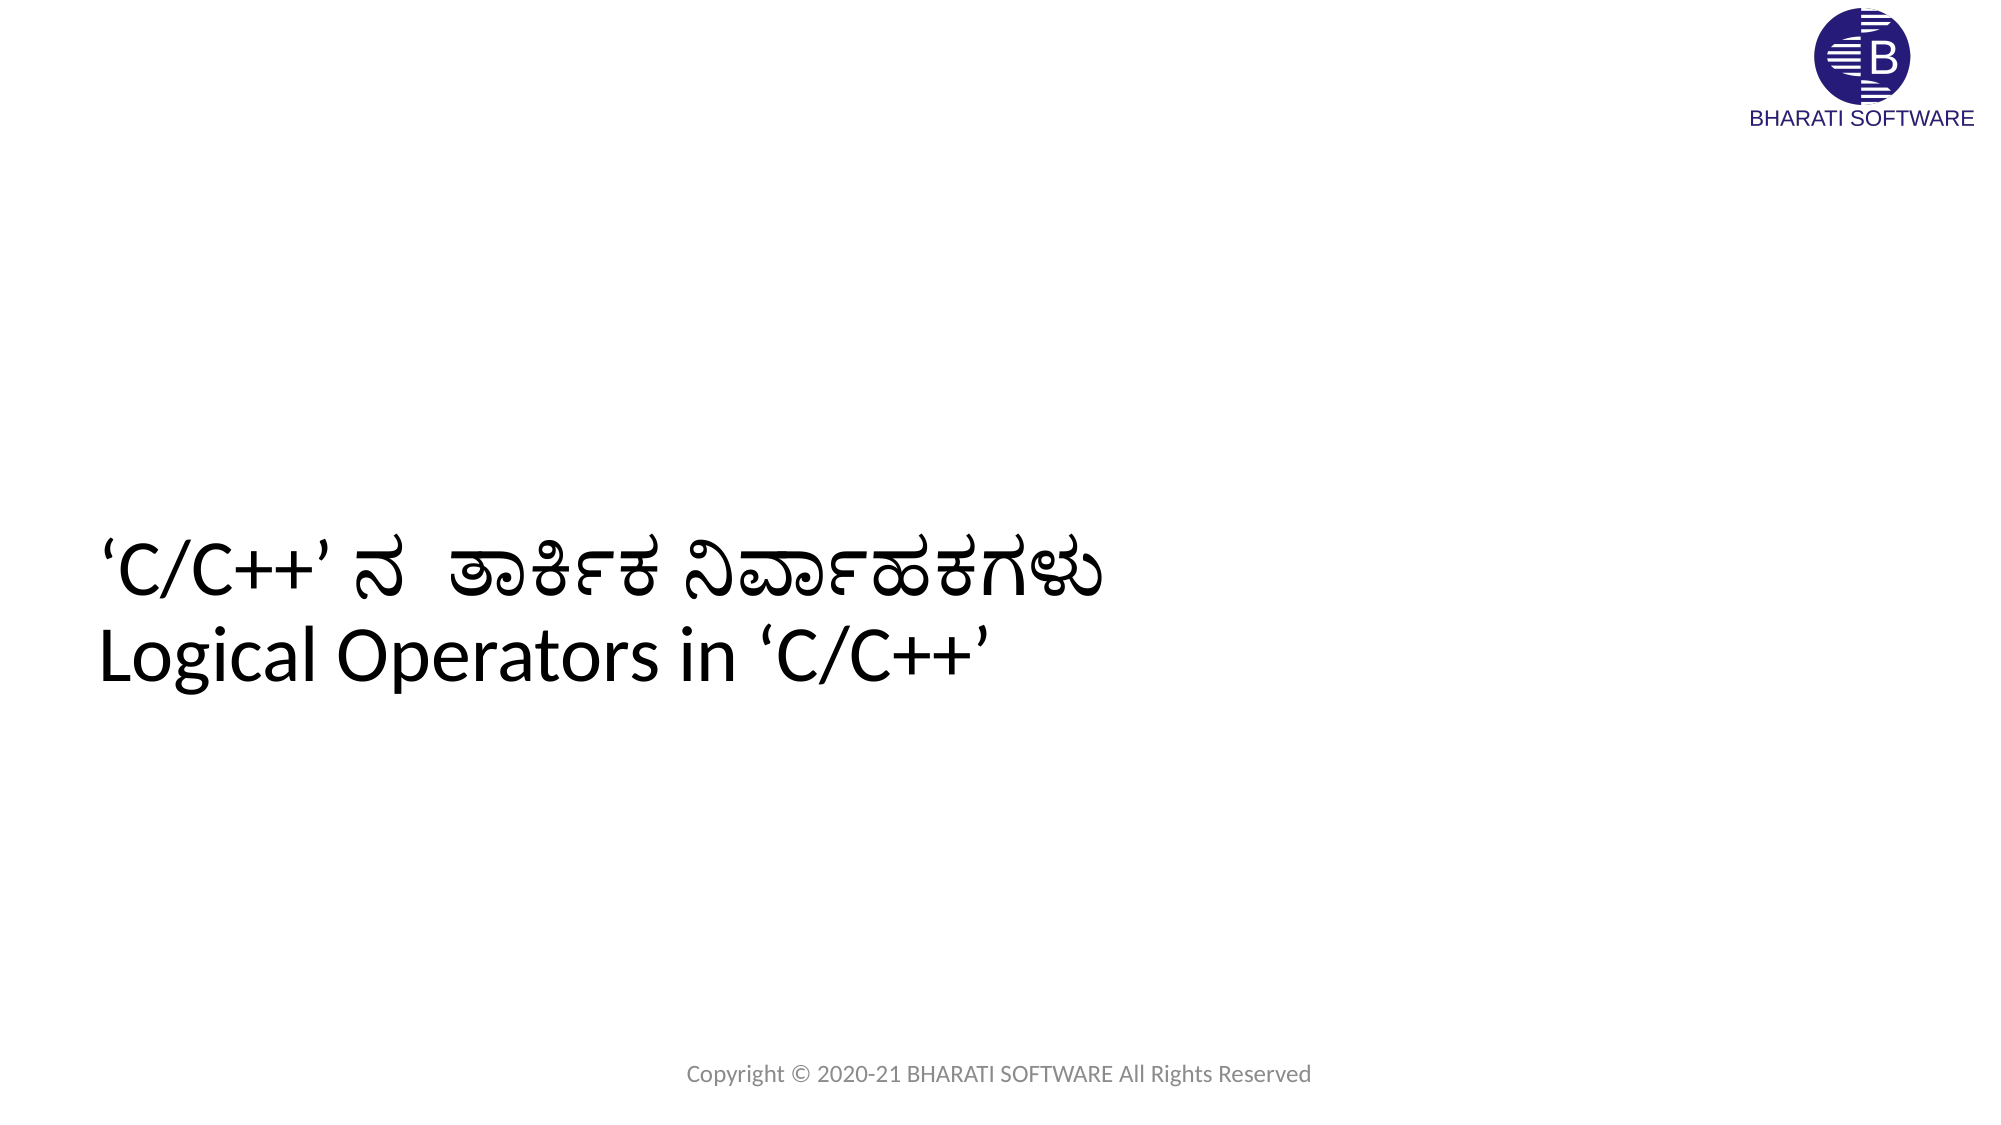

# ‘C/C++’ ನ  ತಾರ್ಕಿಕ ನಿರ್ವಾಹಕಗಳು Logical Operators in ‘C/C++’
Copyright © 2020-21 BHARATI SOFTWARE All Rights Reserved